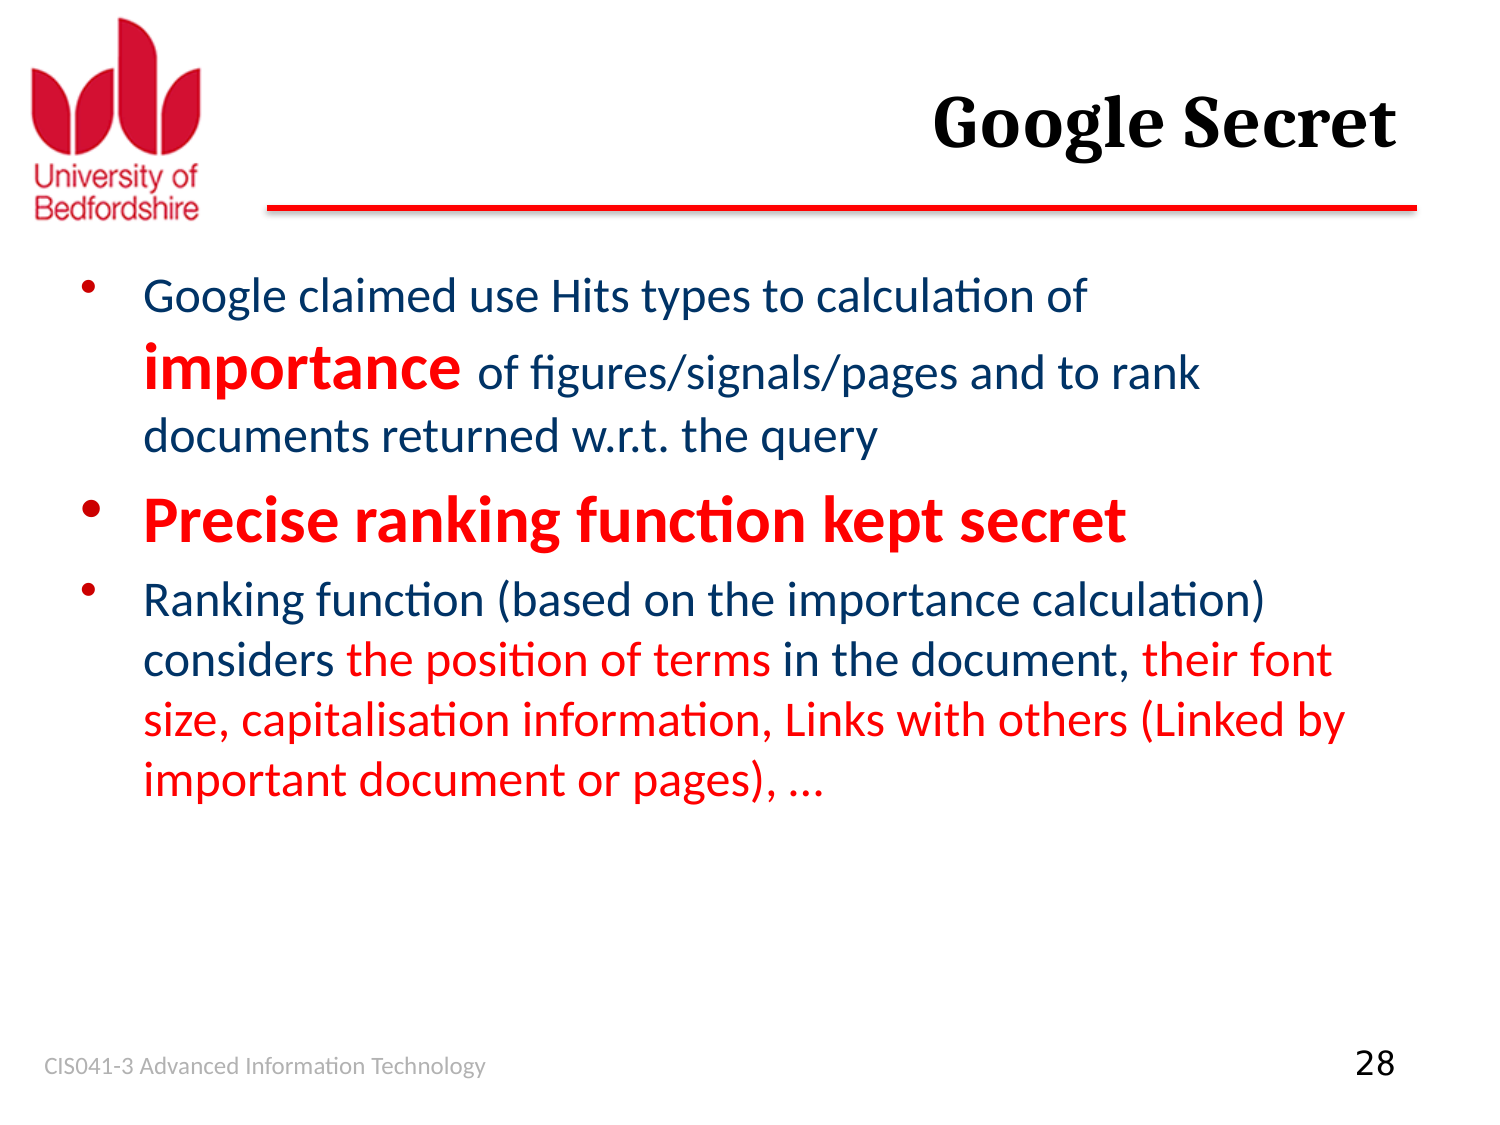

# Google Secret
Google claimed use Hits types to calculation of importance of figures/signals/pages and to rank documents returned w.r.t. the query
Precise ranking function kept secret
Ranking function (based on the importance calculation) considers the position of terms in the document, their font size, capitalisation information, Links with others (Linked by important document or pages), …
CIS041-3 Advanced Information Technology